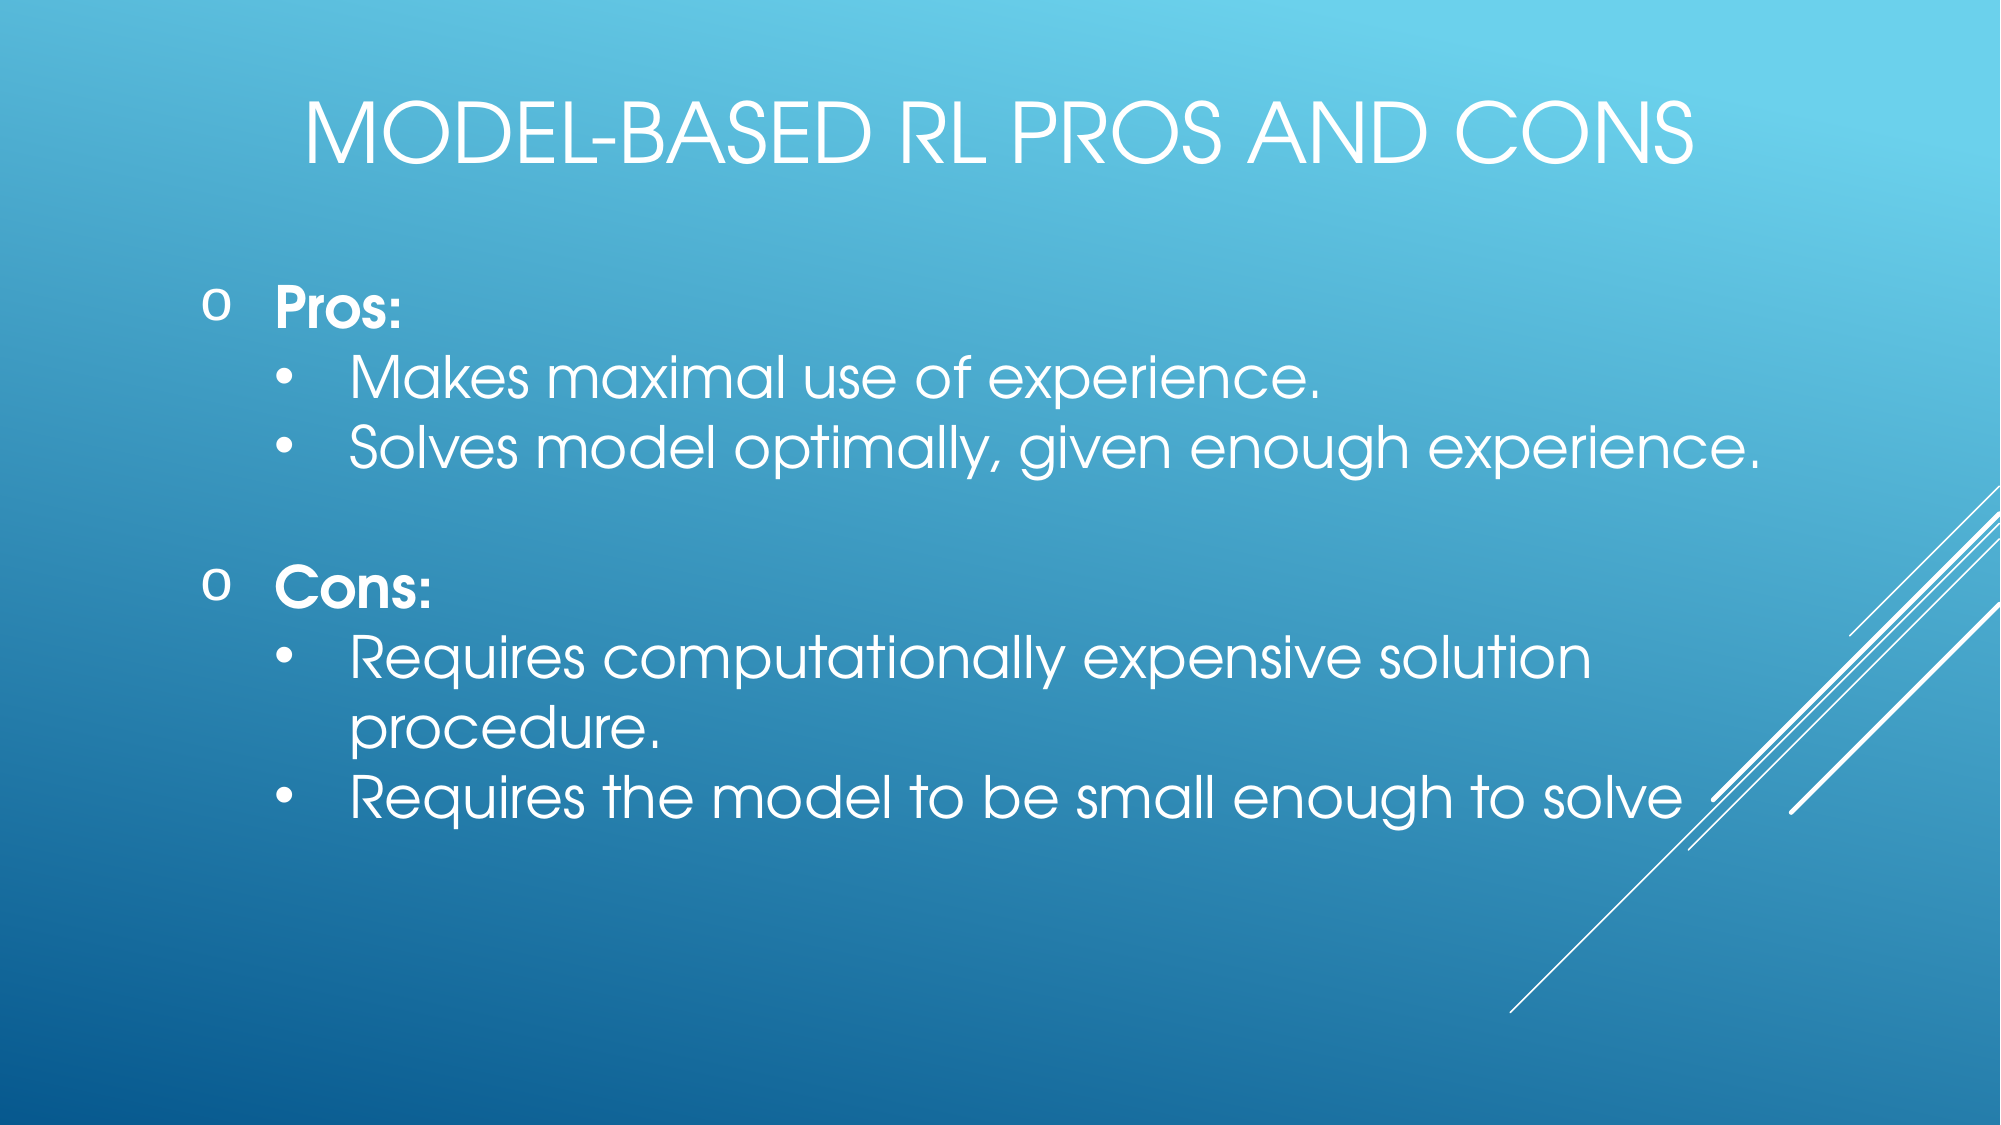

# Model-Based RL pros and Cons
Pros:
Makes maximal use of experience.
Solves model optimally, given enough experience.

Cons:
Requires computationally expensive solution procedure.
Requires the model to be small enough to solve